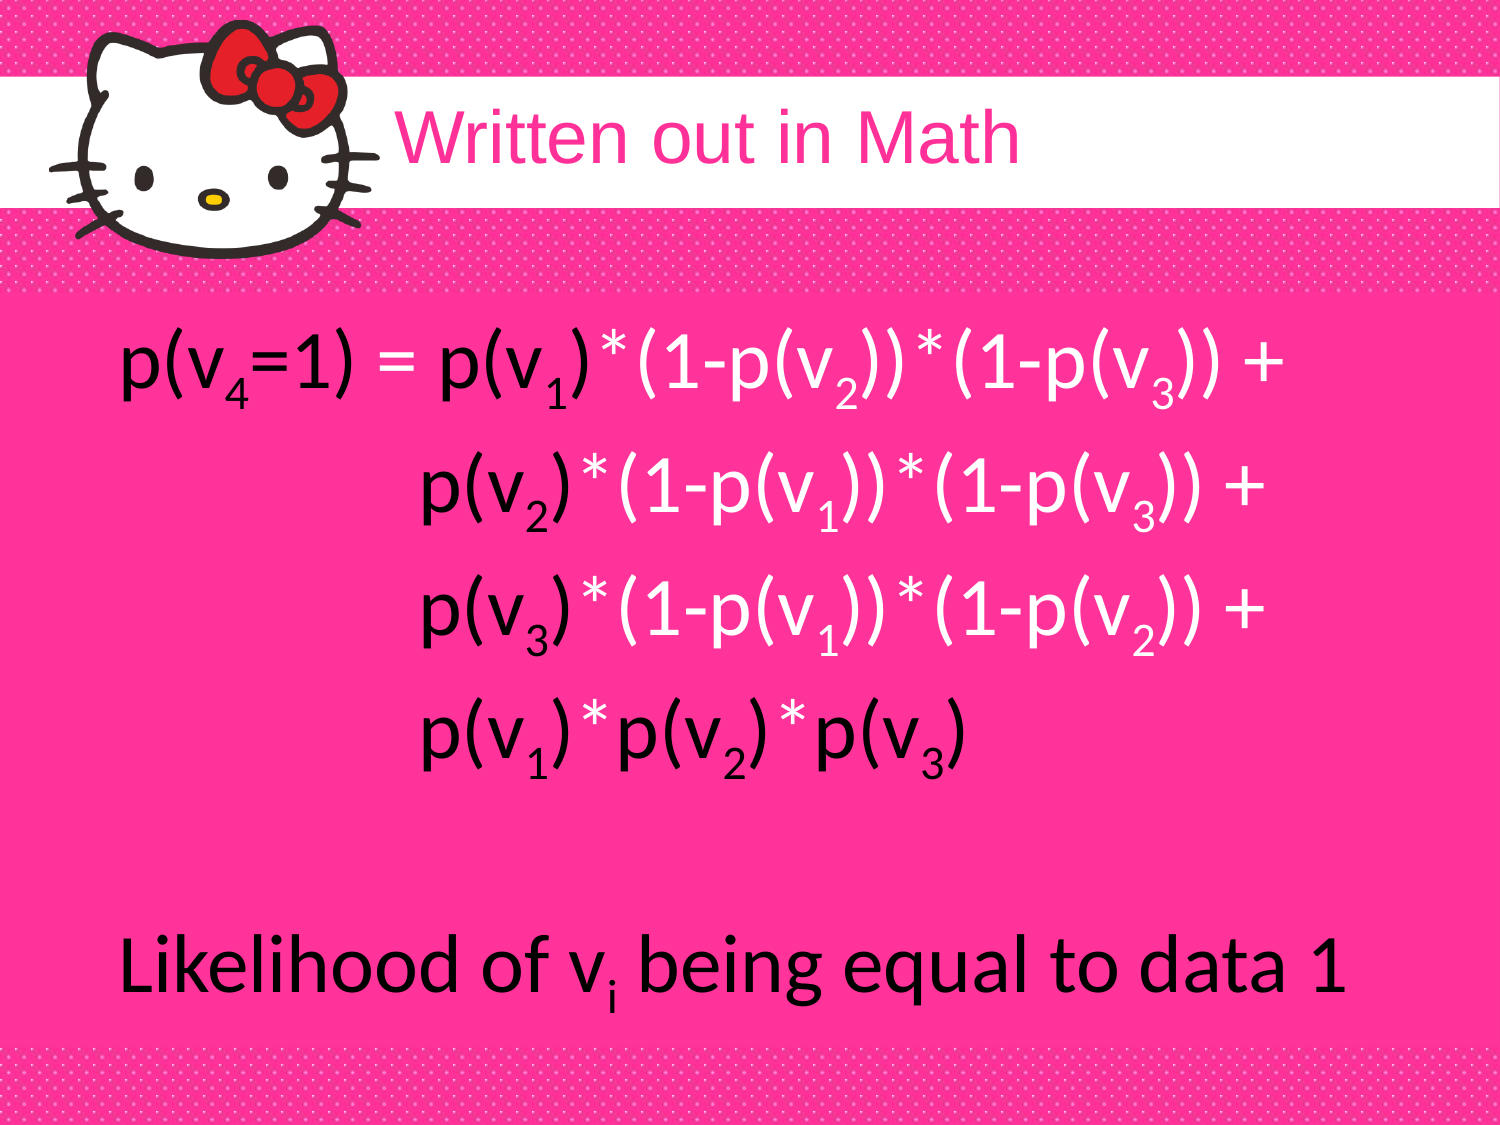

# Written out in Math
p(v4=1) = p(v1)*(1-p(v2))*(1-p(v3)) +
		p(v2)*(1-p(v1))*(1-p(v3)) +
		p(v3)*(1-p(v1))*(1-p(v2)) +
		p(v1)*p(v2)*p(v3)

Likelihood of vi being equal to data 1